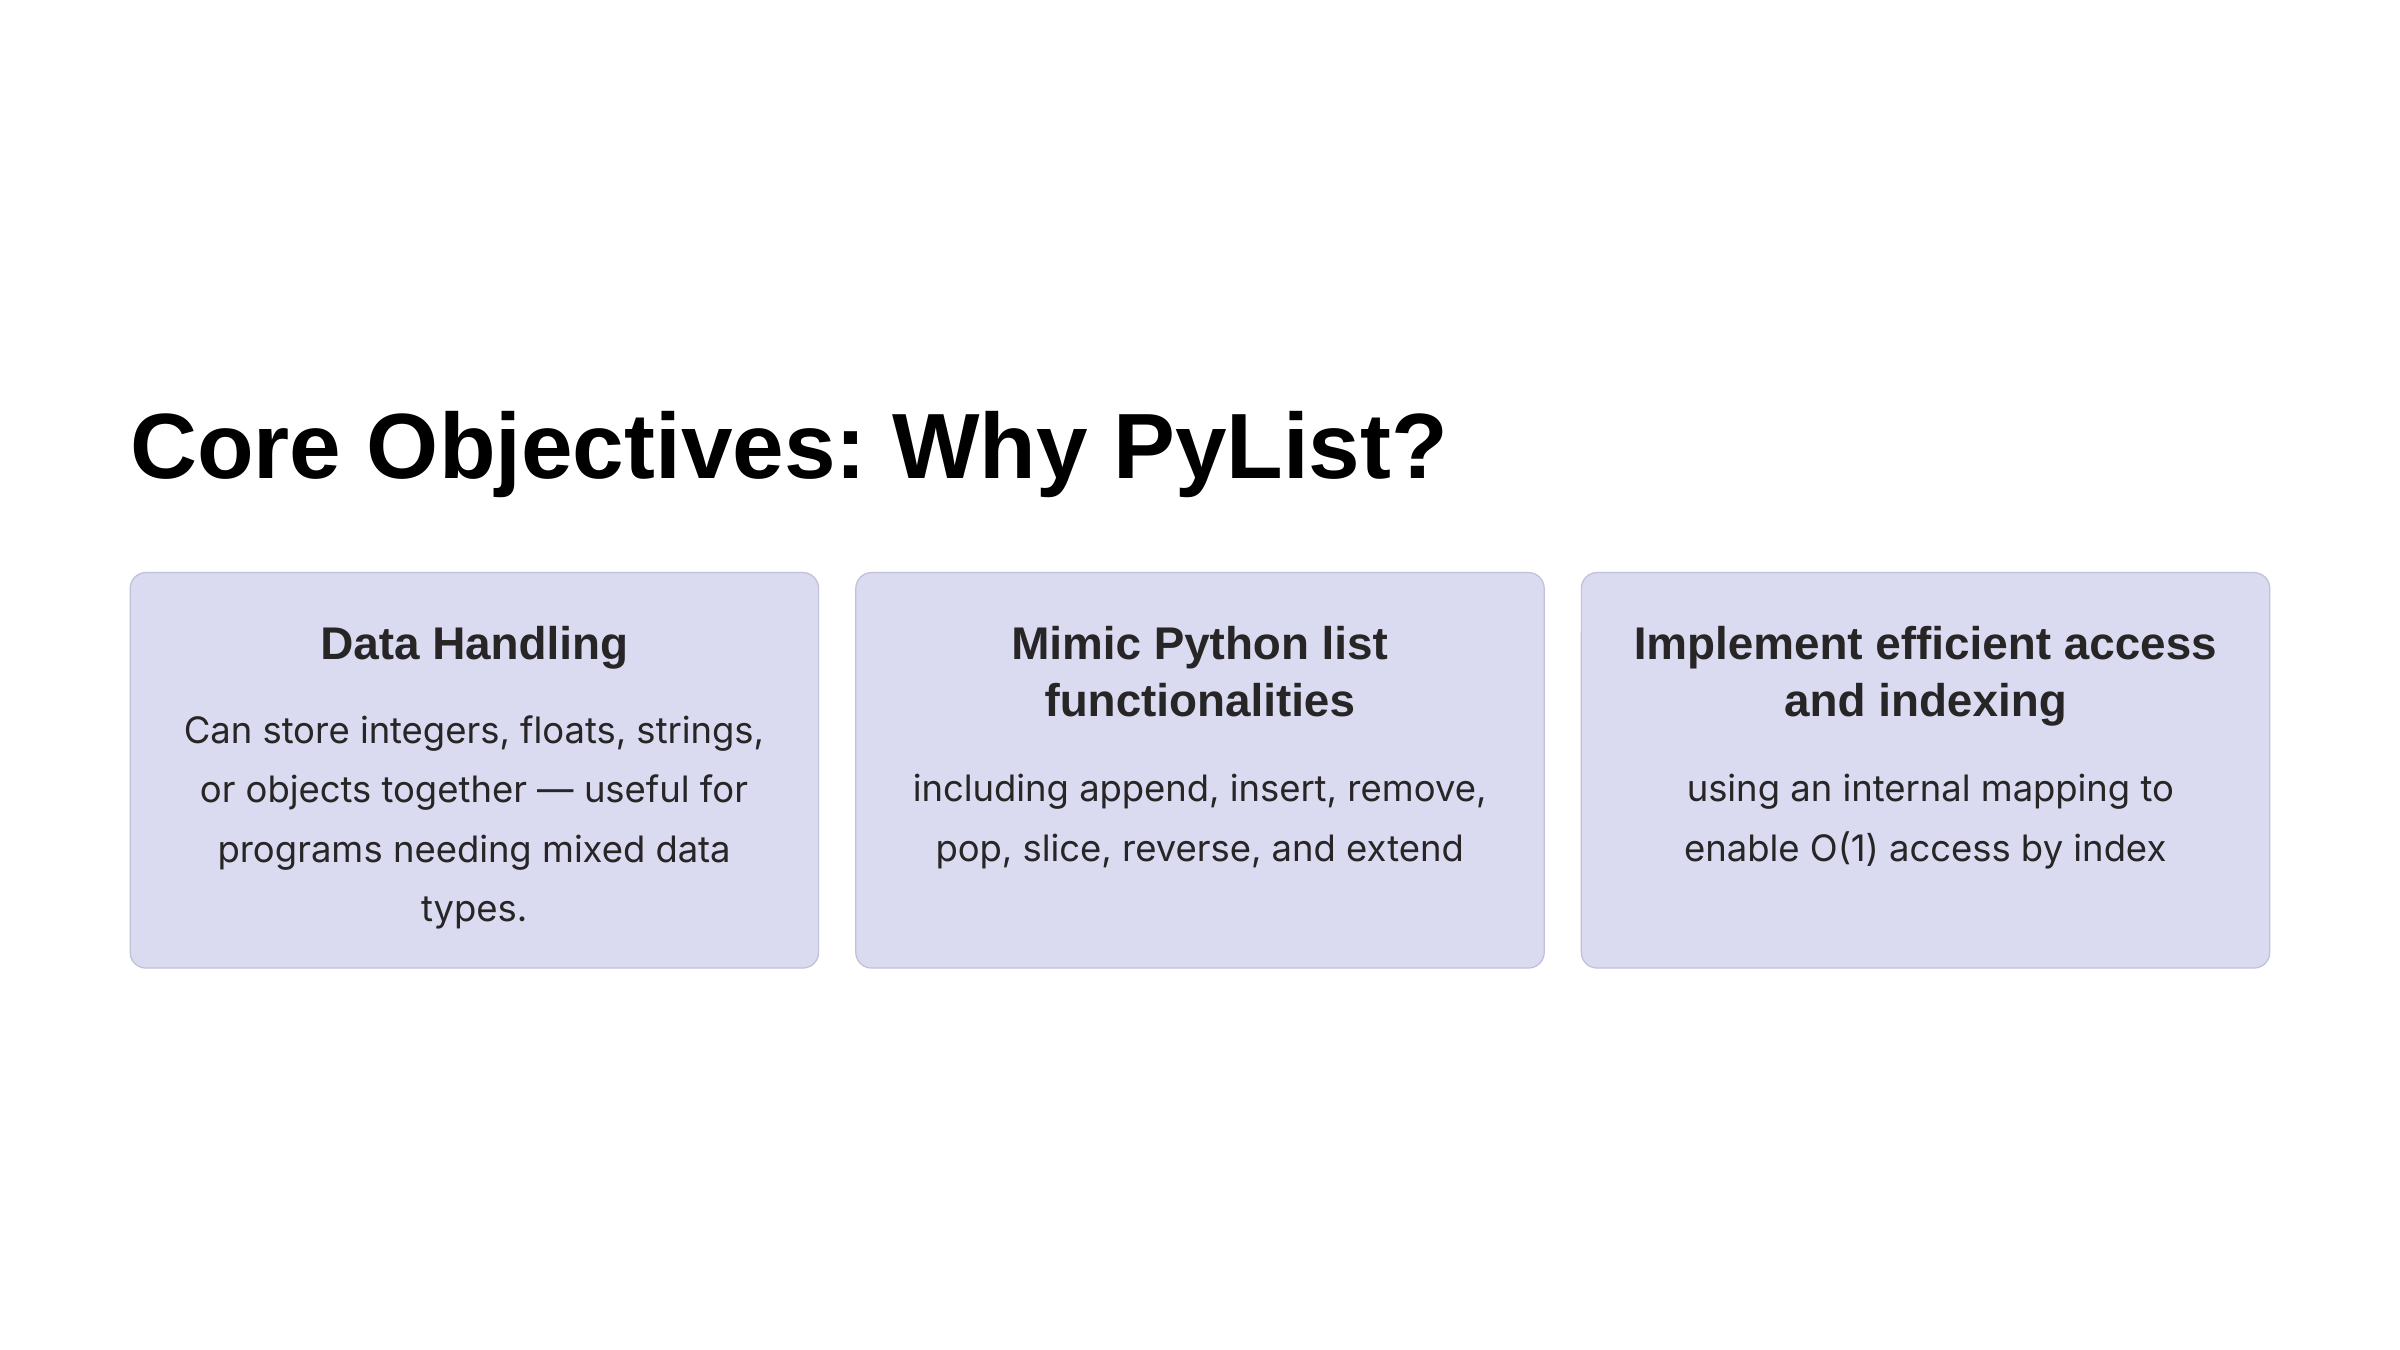

Core Objectives: Why PyList?

Data Handling
Mimic Python list functionalities
Implement efficient access and indexing
Can store integers, floats, strings, or objects together — useful for programs needing mixed data types.
including append, insert, remove, pop, slice, reverse, and extend
 using an internal mapping to enable O(1) access by index